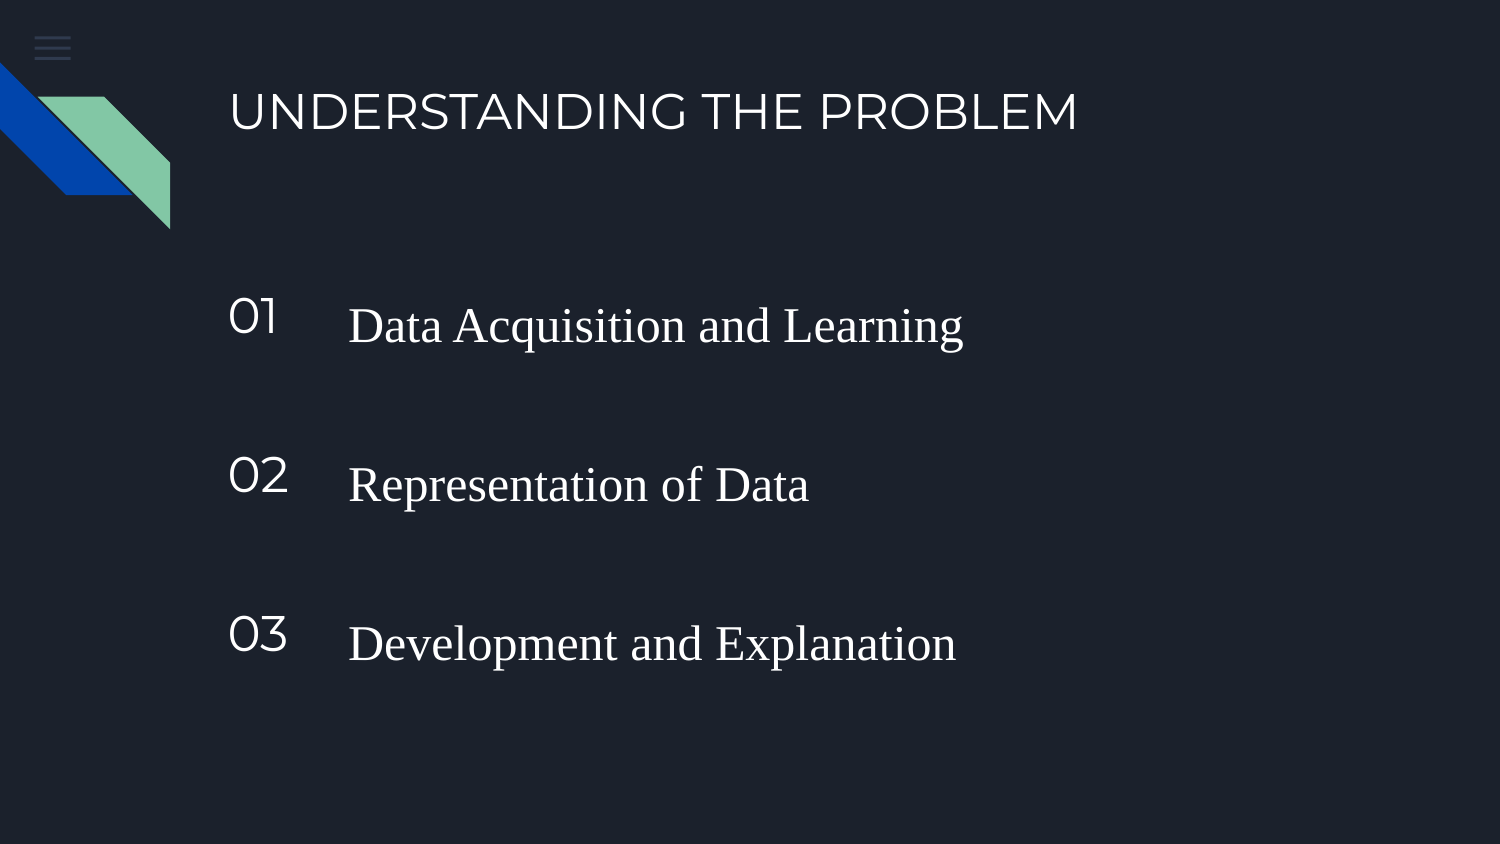

# UNDERSTANDING THE PROBLEM
01

Data Acquisition and Learning
Representation of Data
02

Development and Explanation
03